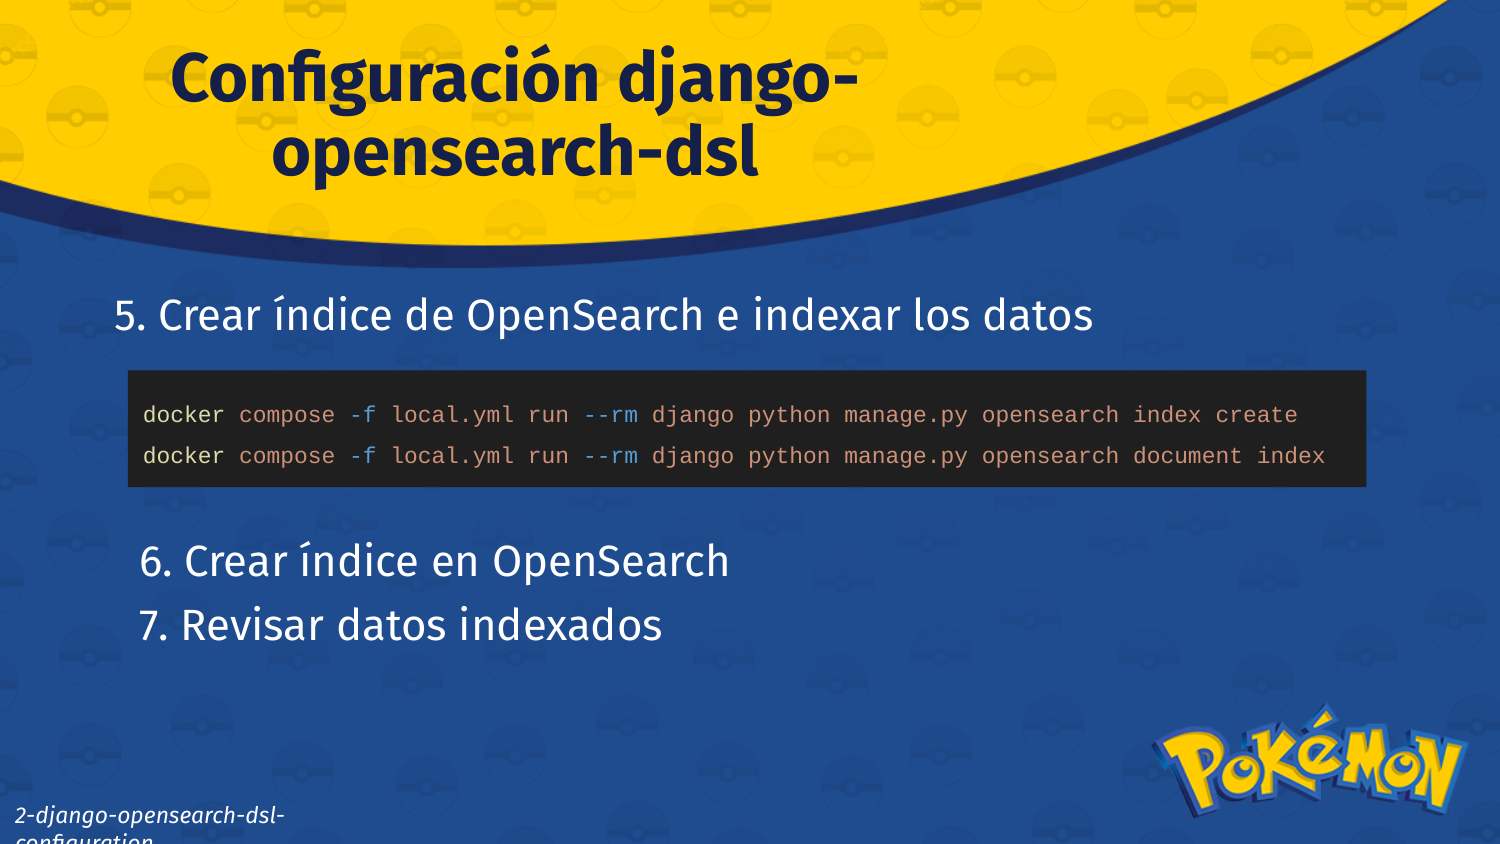

# Configuración django-opensearch-dsl
5. Crear índice de OpenSearch e indexar los datos
docker compose -f local.yml run --rm django python manage.py opensearch index create
docker compose -f local.yml run --rm django python manage.py opensearch document index

6. Crear índice en OpenSearch
7. Revisar datos indexados
2-django-opensearch-dsl-configuration